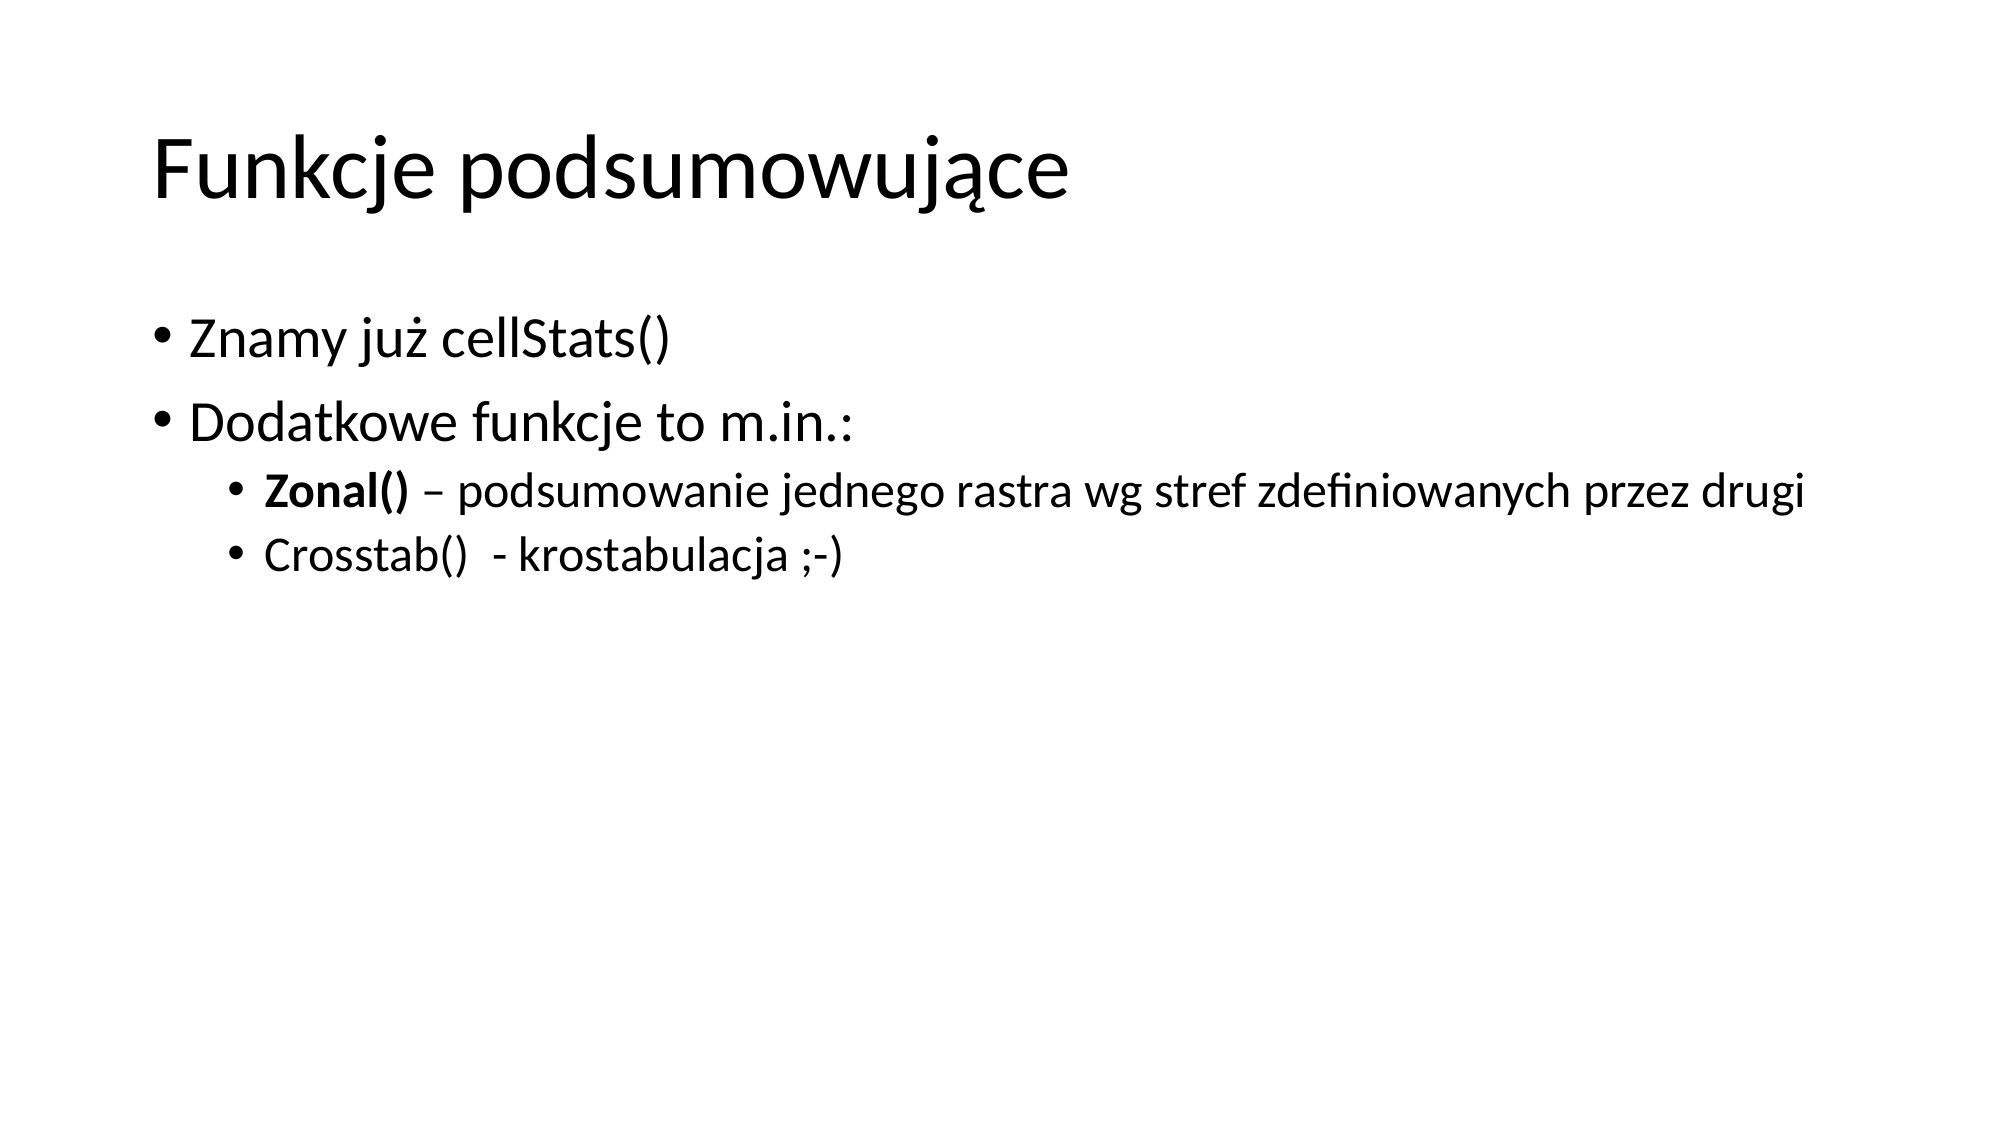

# Funkcje podsumowujące
Znamy już cellStats()
Dodatkowe funkcje to m.in.:
Zonal() – podsumowanie jednego rastra wg stref zdefiniowanych przez drugi
Crosstab()  - krostabulacja ;-)